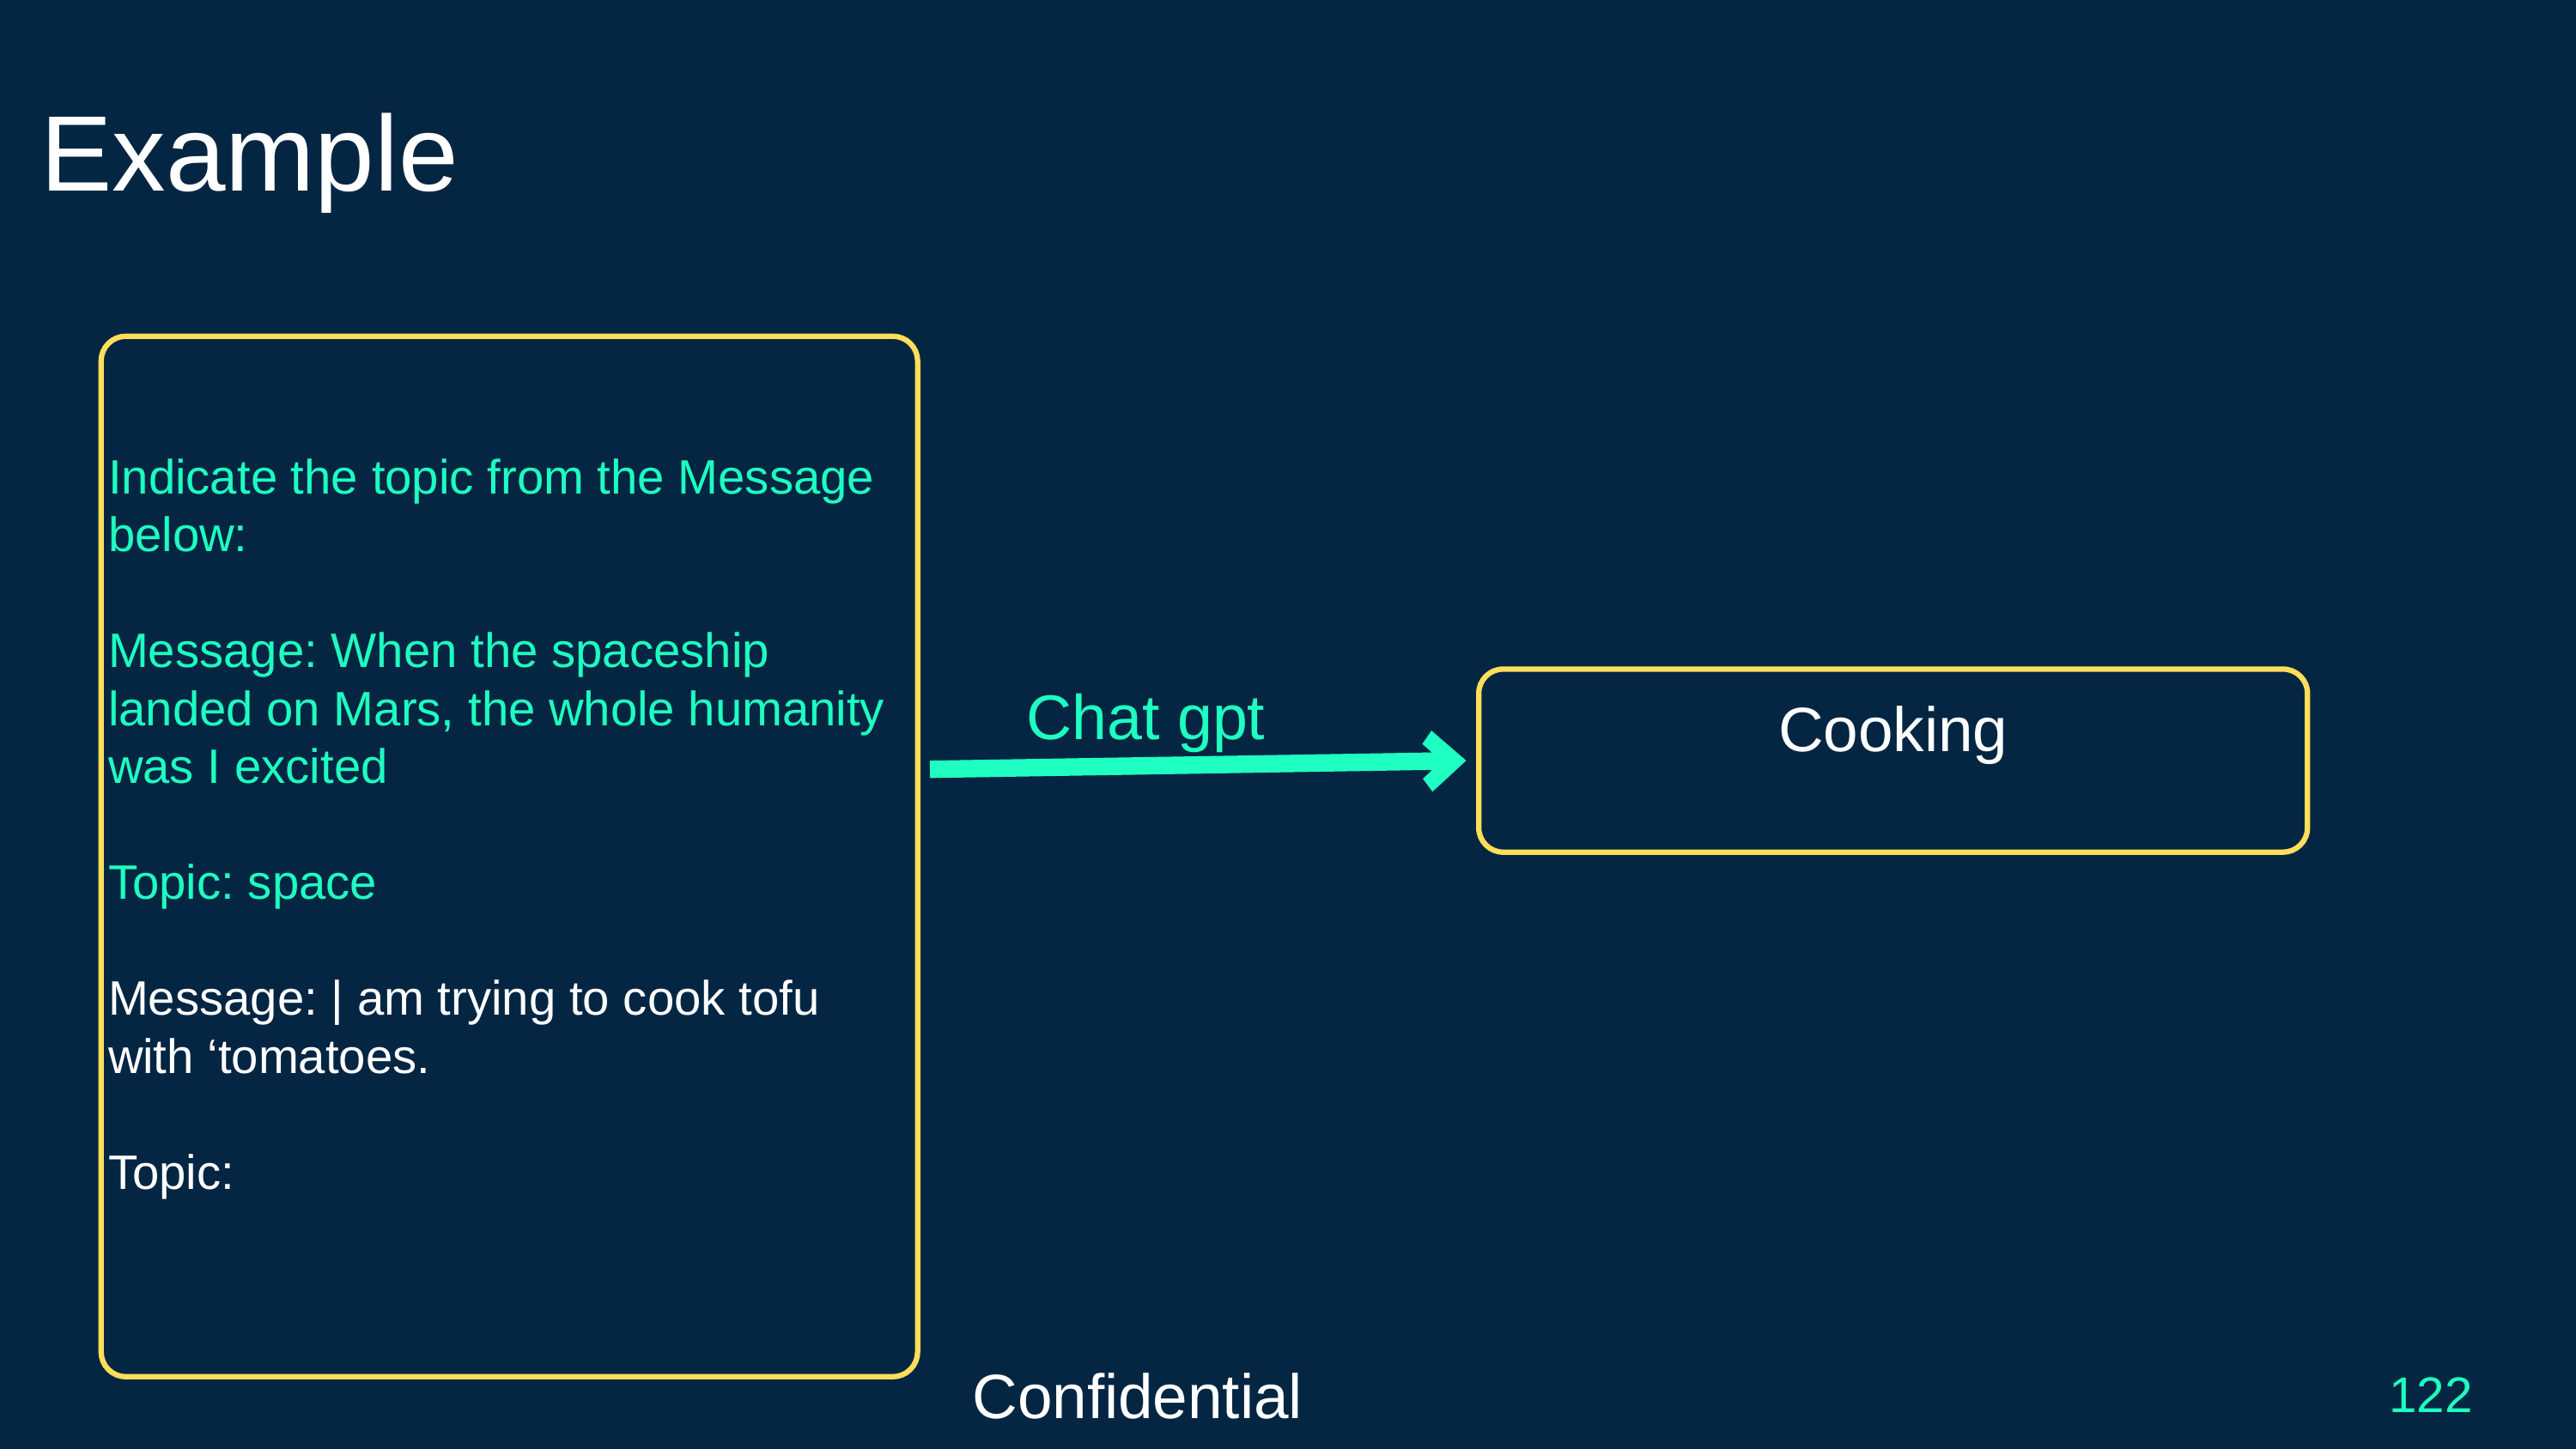

Example

Indicate the topic from the Message below:

Message: When the spaceship landed on Mars, the whole humanity was I excited

Topic: space

Message: | am trying to cook tofu with ‘tomatoes.

Topic:

Chat gpt

Cooking

Confidential
122